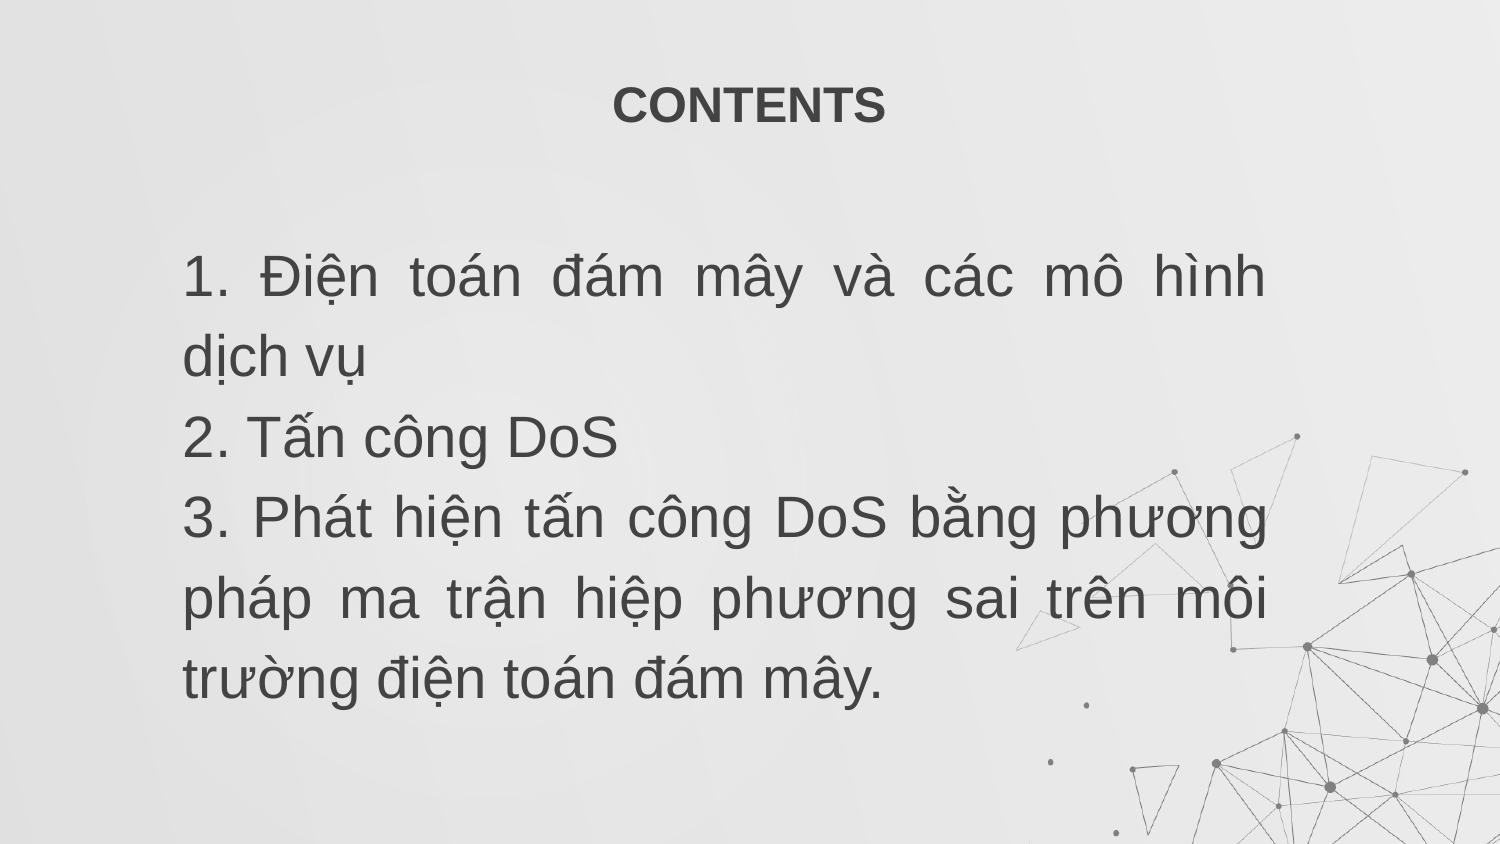

# CONTENTS

1. Điện toán đám mây và các mô hình dịch vụ
2. Tấn công DoS
3. Phát hiện tấn công DoS bằng phương pháp ma trận hiệp phương sai trên môi trường điện toán đám mây.